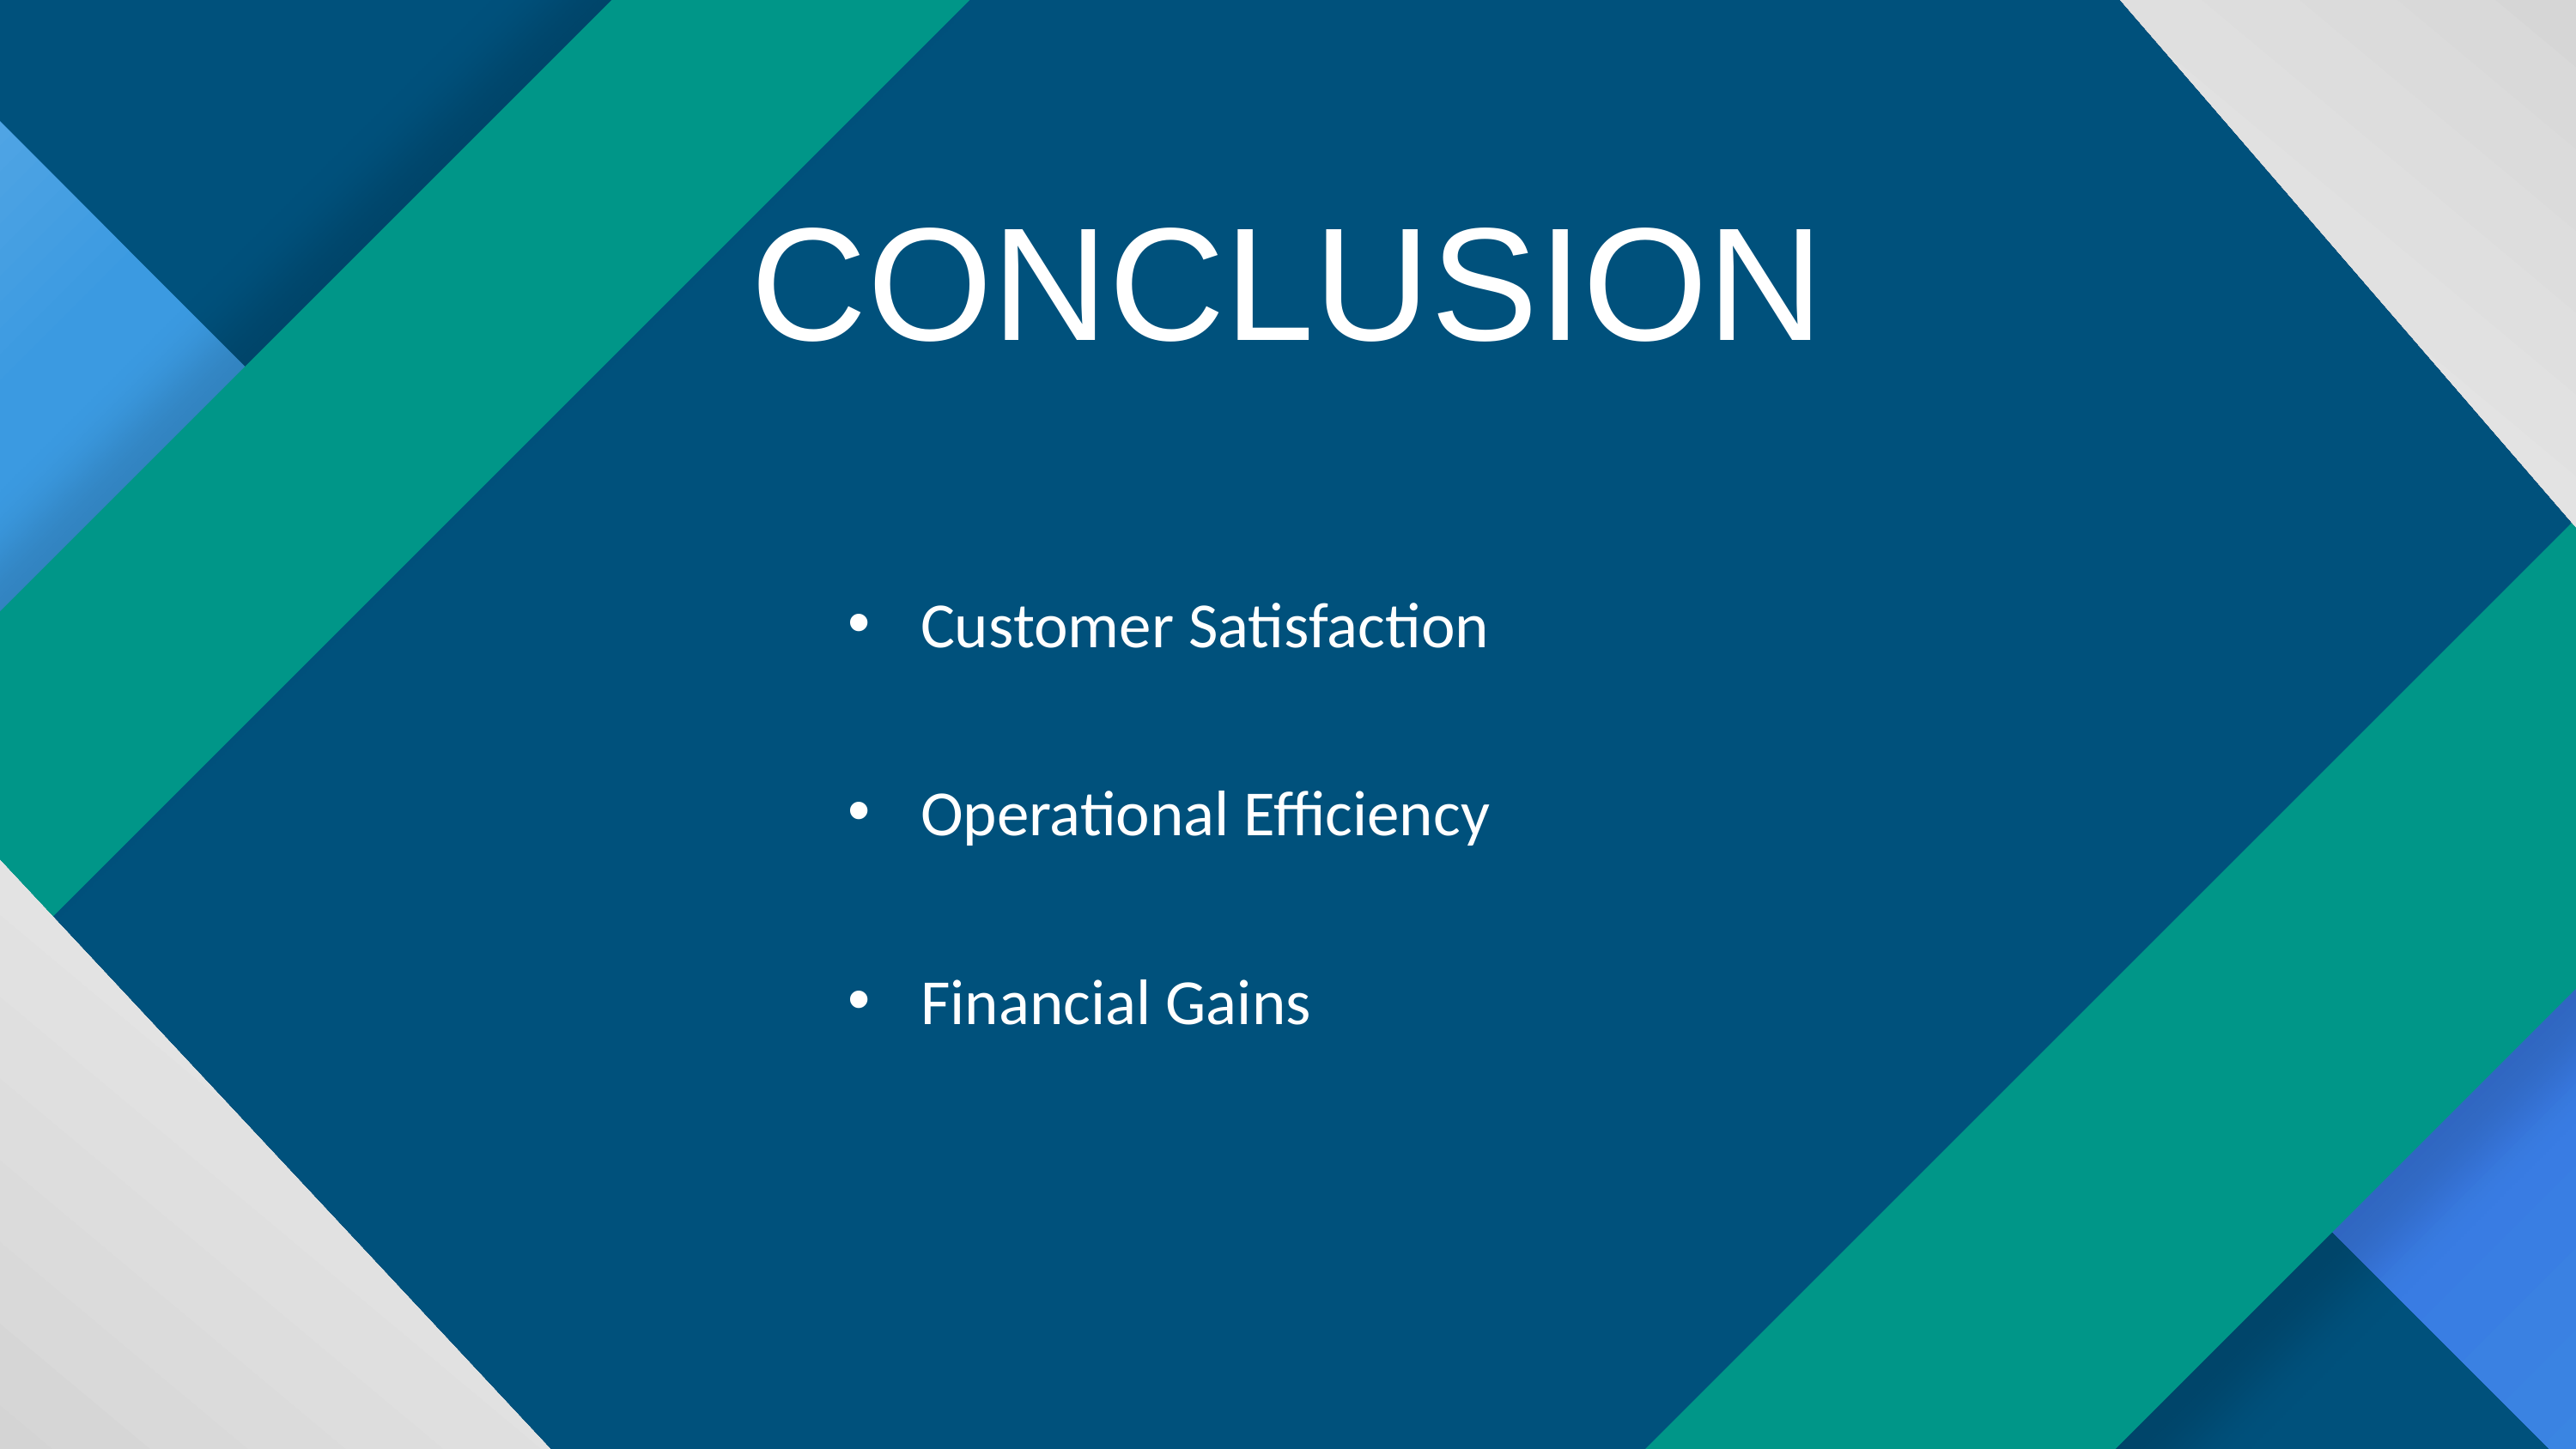

CONCLUSION

Customer Satisfaction

Operational Efficiency

Financial Gains